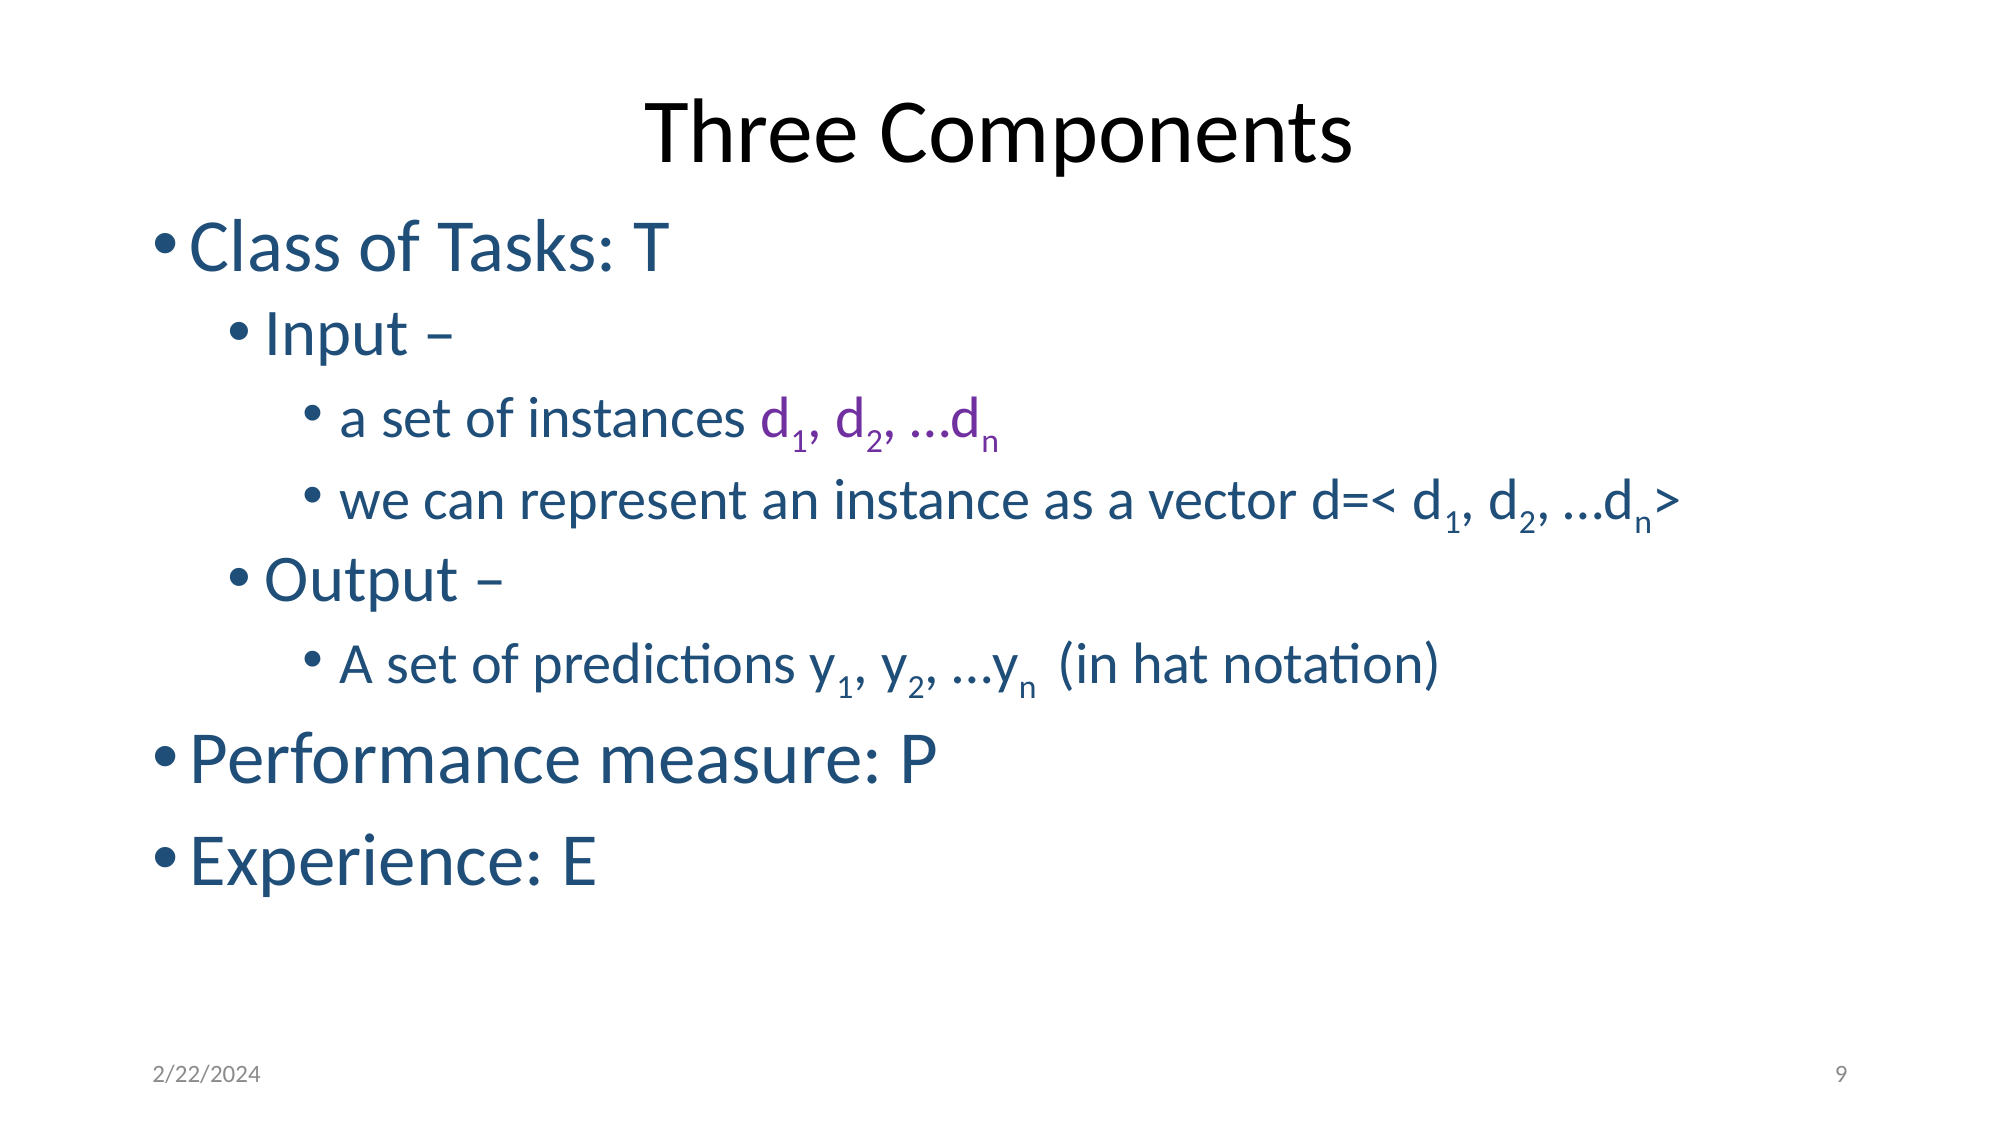

# Three Components
Class of Tasks: T
Input –
a set of instances d1, d2, …dn
we can represent an instance as a vector d=< d1, d2, …dn>
Output –
A set of predictions y1, y2, …yn  (in hat notation)
Performance measure: P
Experience: E

2/22/2024
9